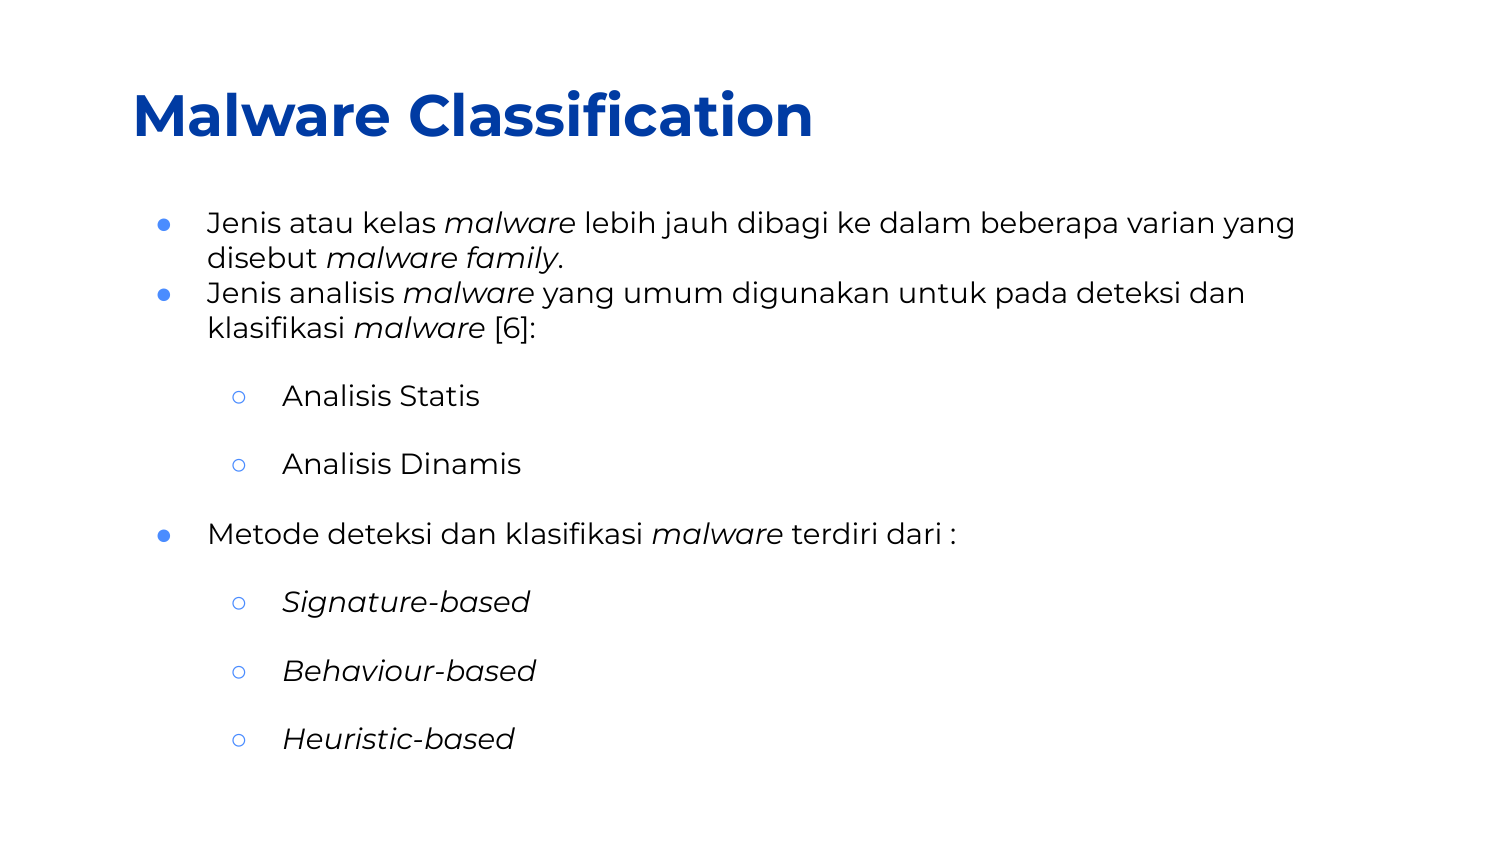

# Malware Classification
Jenis atau kelas malware lebih jauh dibagi ke dalam beberapa varian yang disebut malware family.
Jenis analisis malware yang umum digunakan untuk pada deteksi dan klasifikasi malware [6]:
Analisis Statis
Analisis Dinamis
Metode deteksi dan klasifikasi malware terdiri dari :
Signature-based
Behaviour-based
Heuristic-based